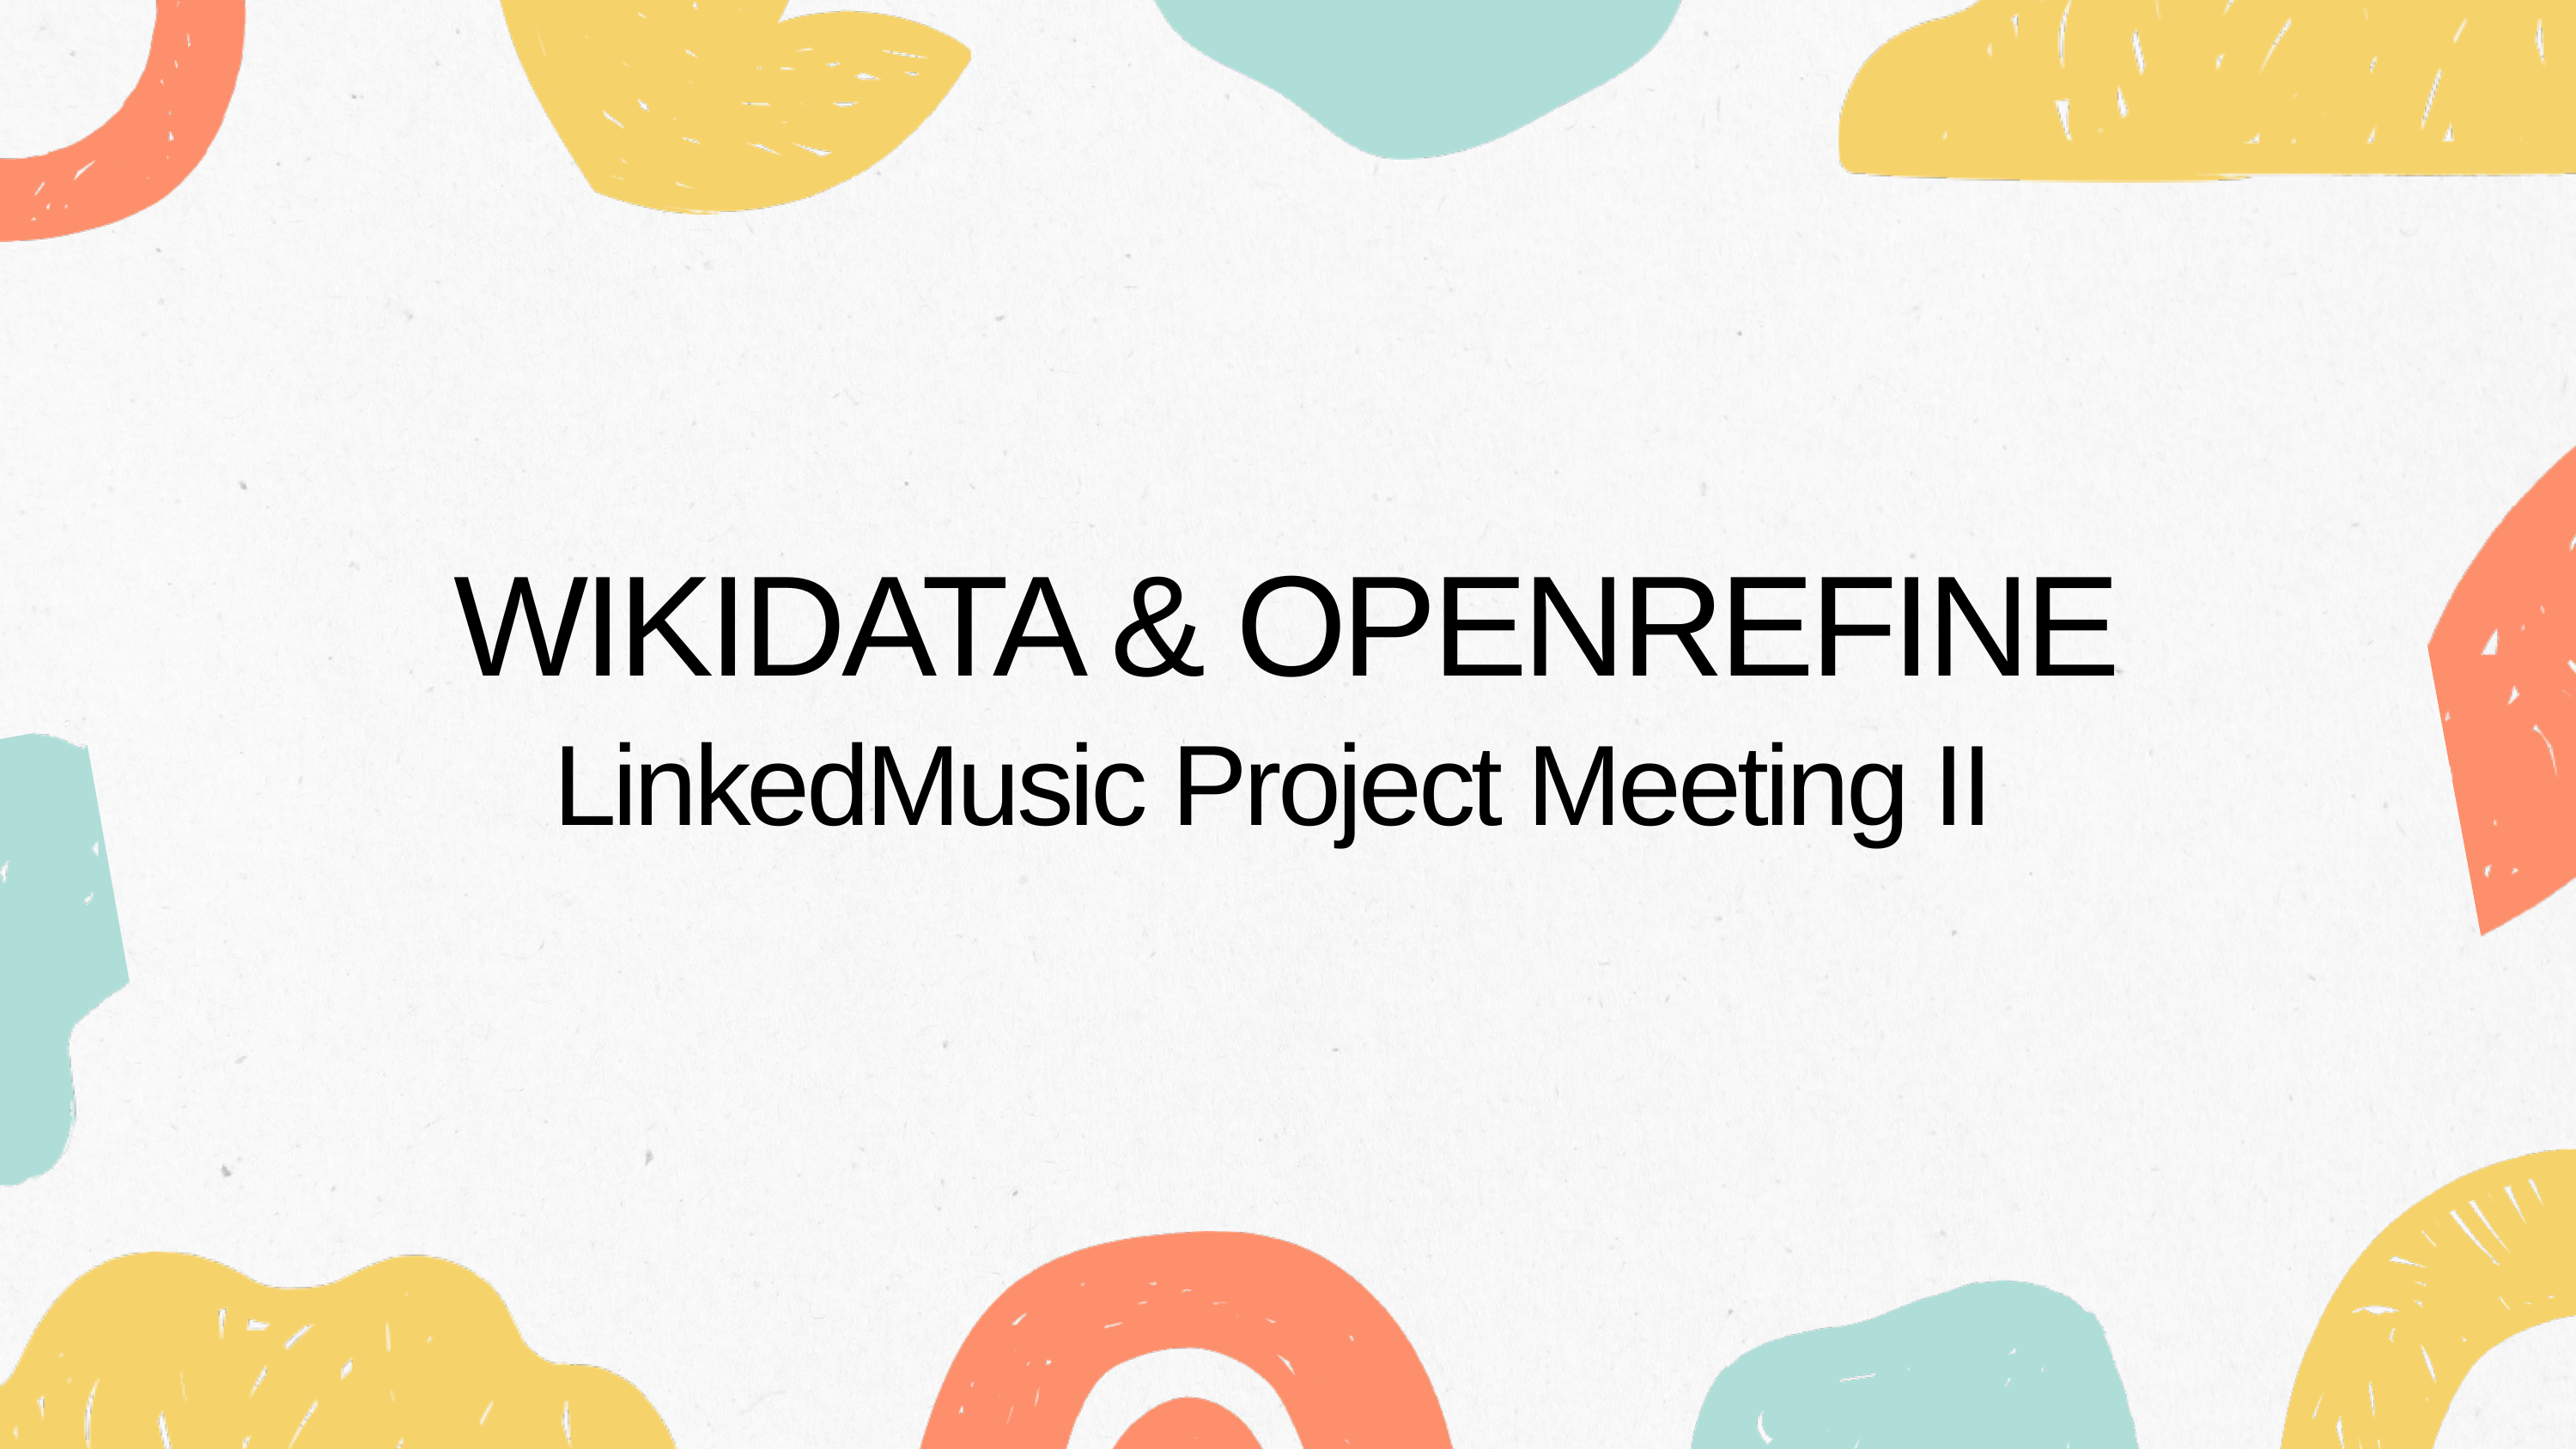

WIKIDATA & OPENREFINE
LinkedMusic Project Meeting II